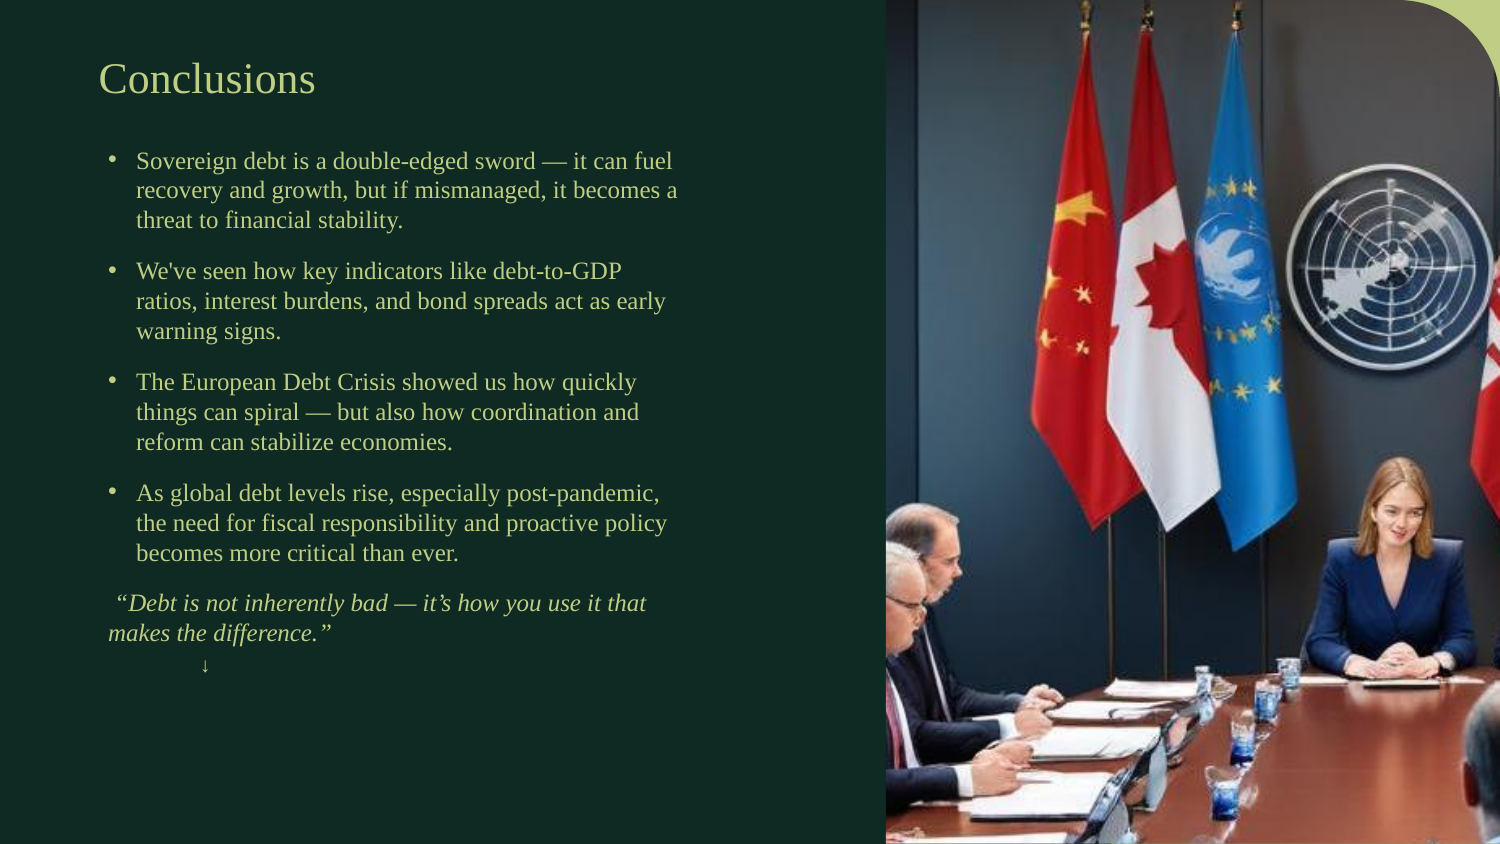

# Conclusions
Sovereign debt is a double-edged sword — it can fuel recovery and growth, but if mismanaged, it becomes a threat to financial stability.
We've seen how key indicators like debt-to-GDP ratios, interest burdens, and bond spreads act as early warning signs.
The European Debt Crisis showed us how quickly things can spiral — but also how coordination and reform can stabilize economies.
As global debt levels rise, especially post-pandemic, the need for fiscal responsibility and proactive policy becomes more critical than ever.
 “Debt is not inherently bad — it’s how you use it that makes the difference.”
↓